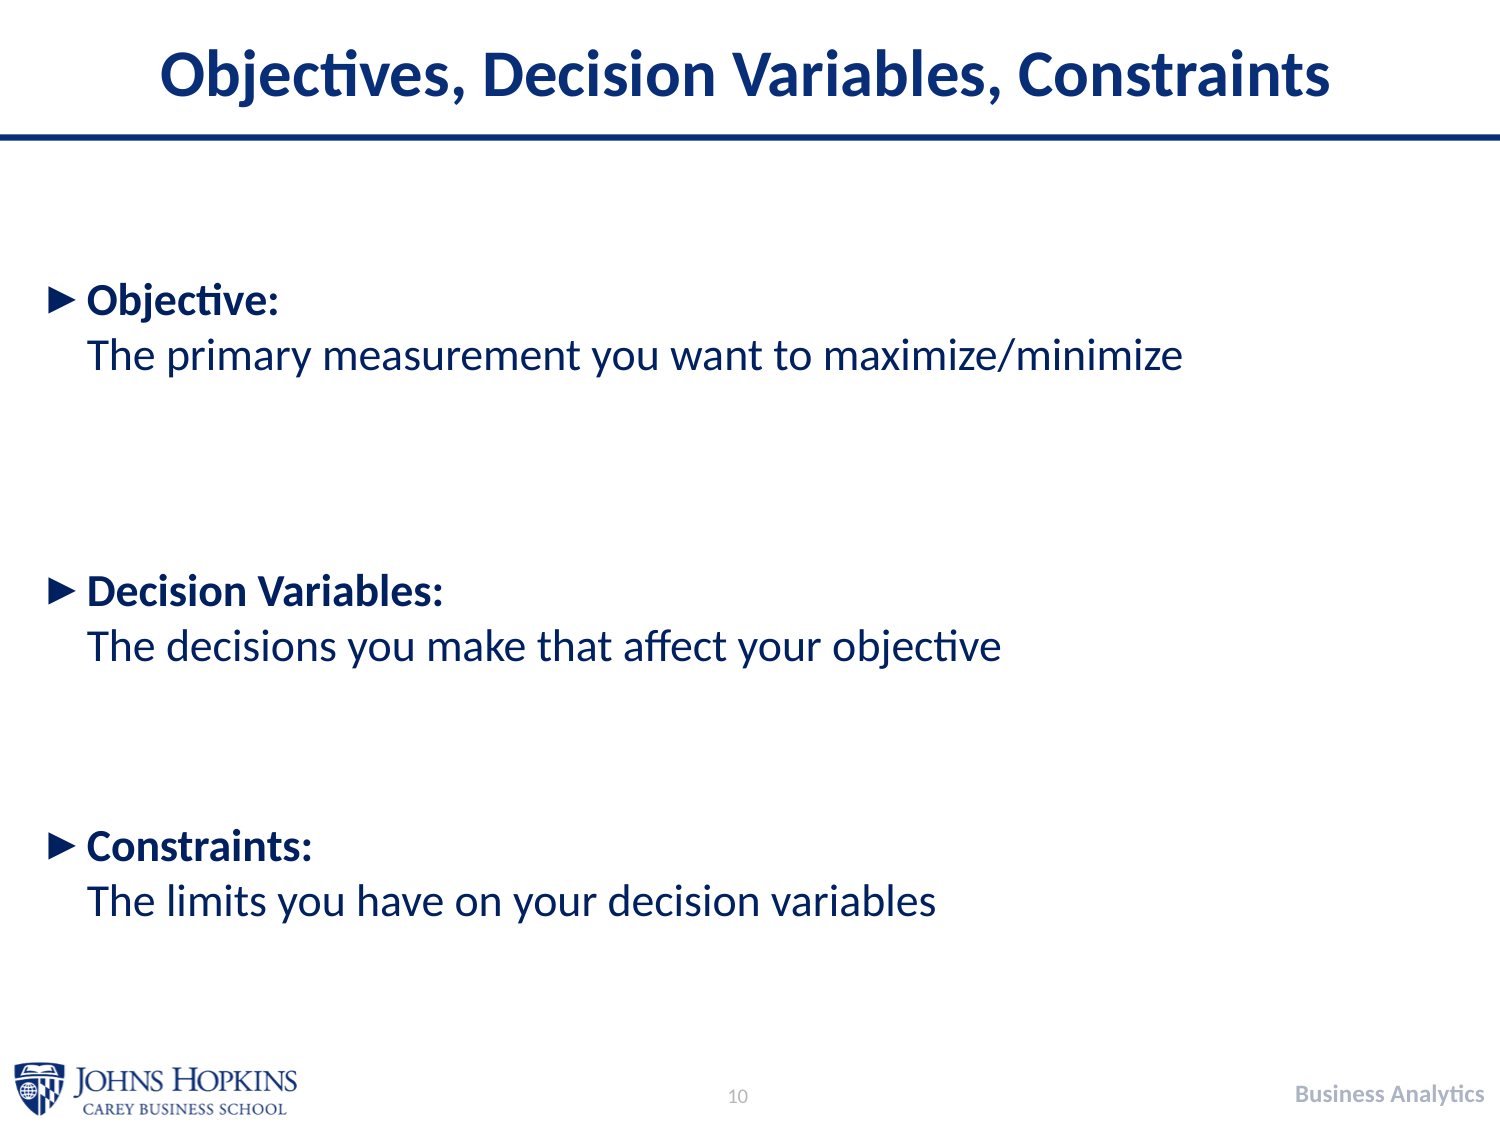

# Objectives, Decision Variables, Constraints
Objective:
The primary measurement you want to maximize/minimize

Decision Variables:
The decisions you make that affect your objective

Constraints:
The limits you have on your decision variables

10